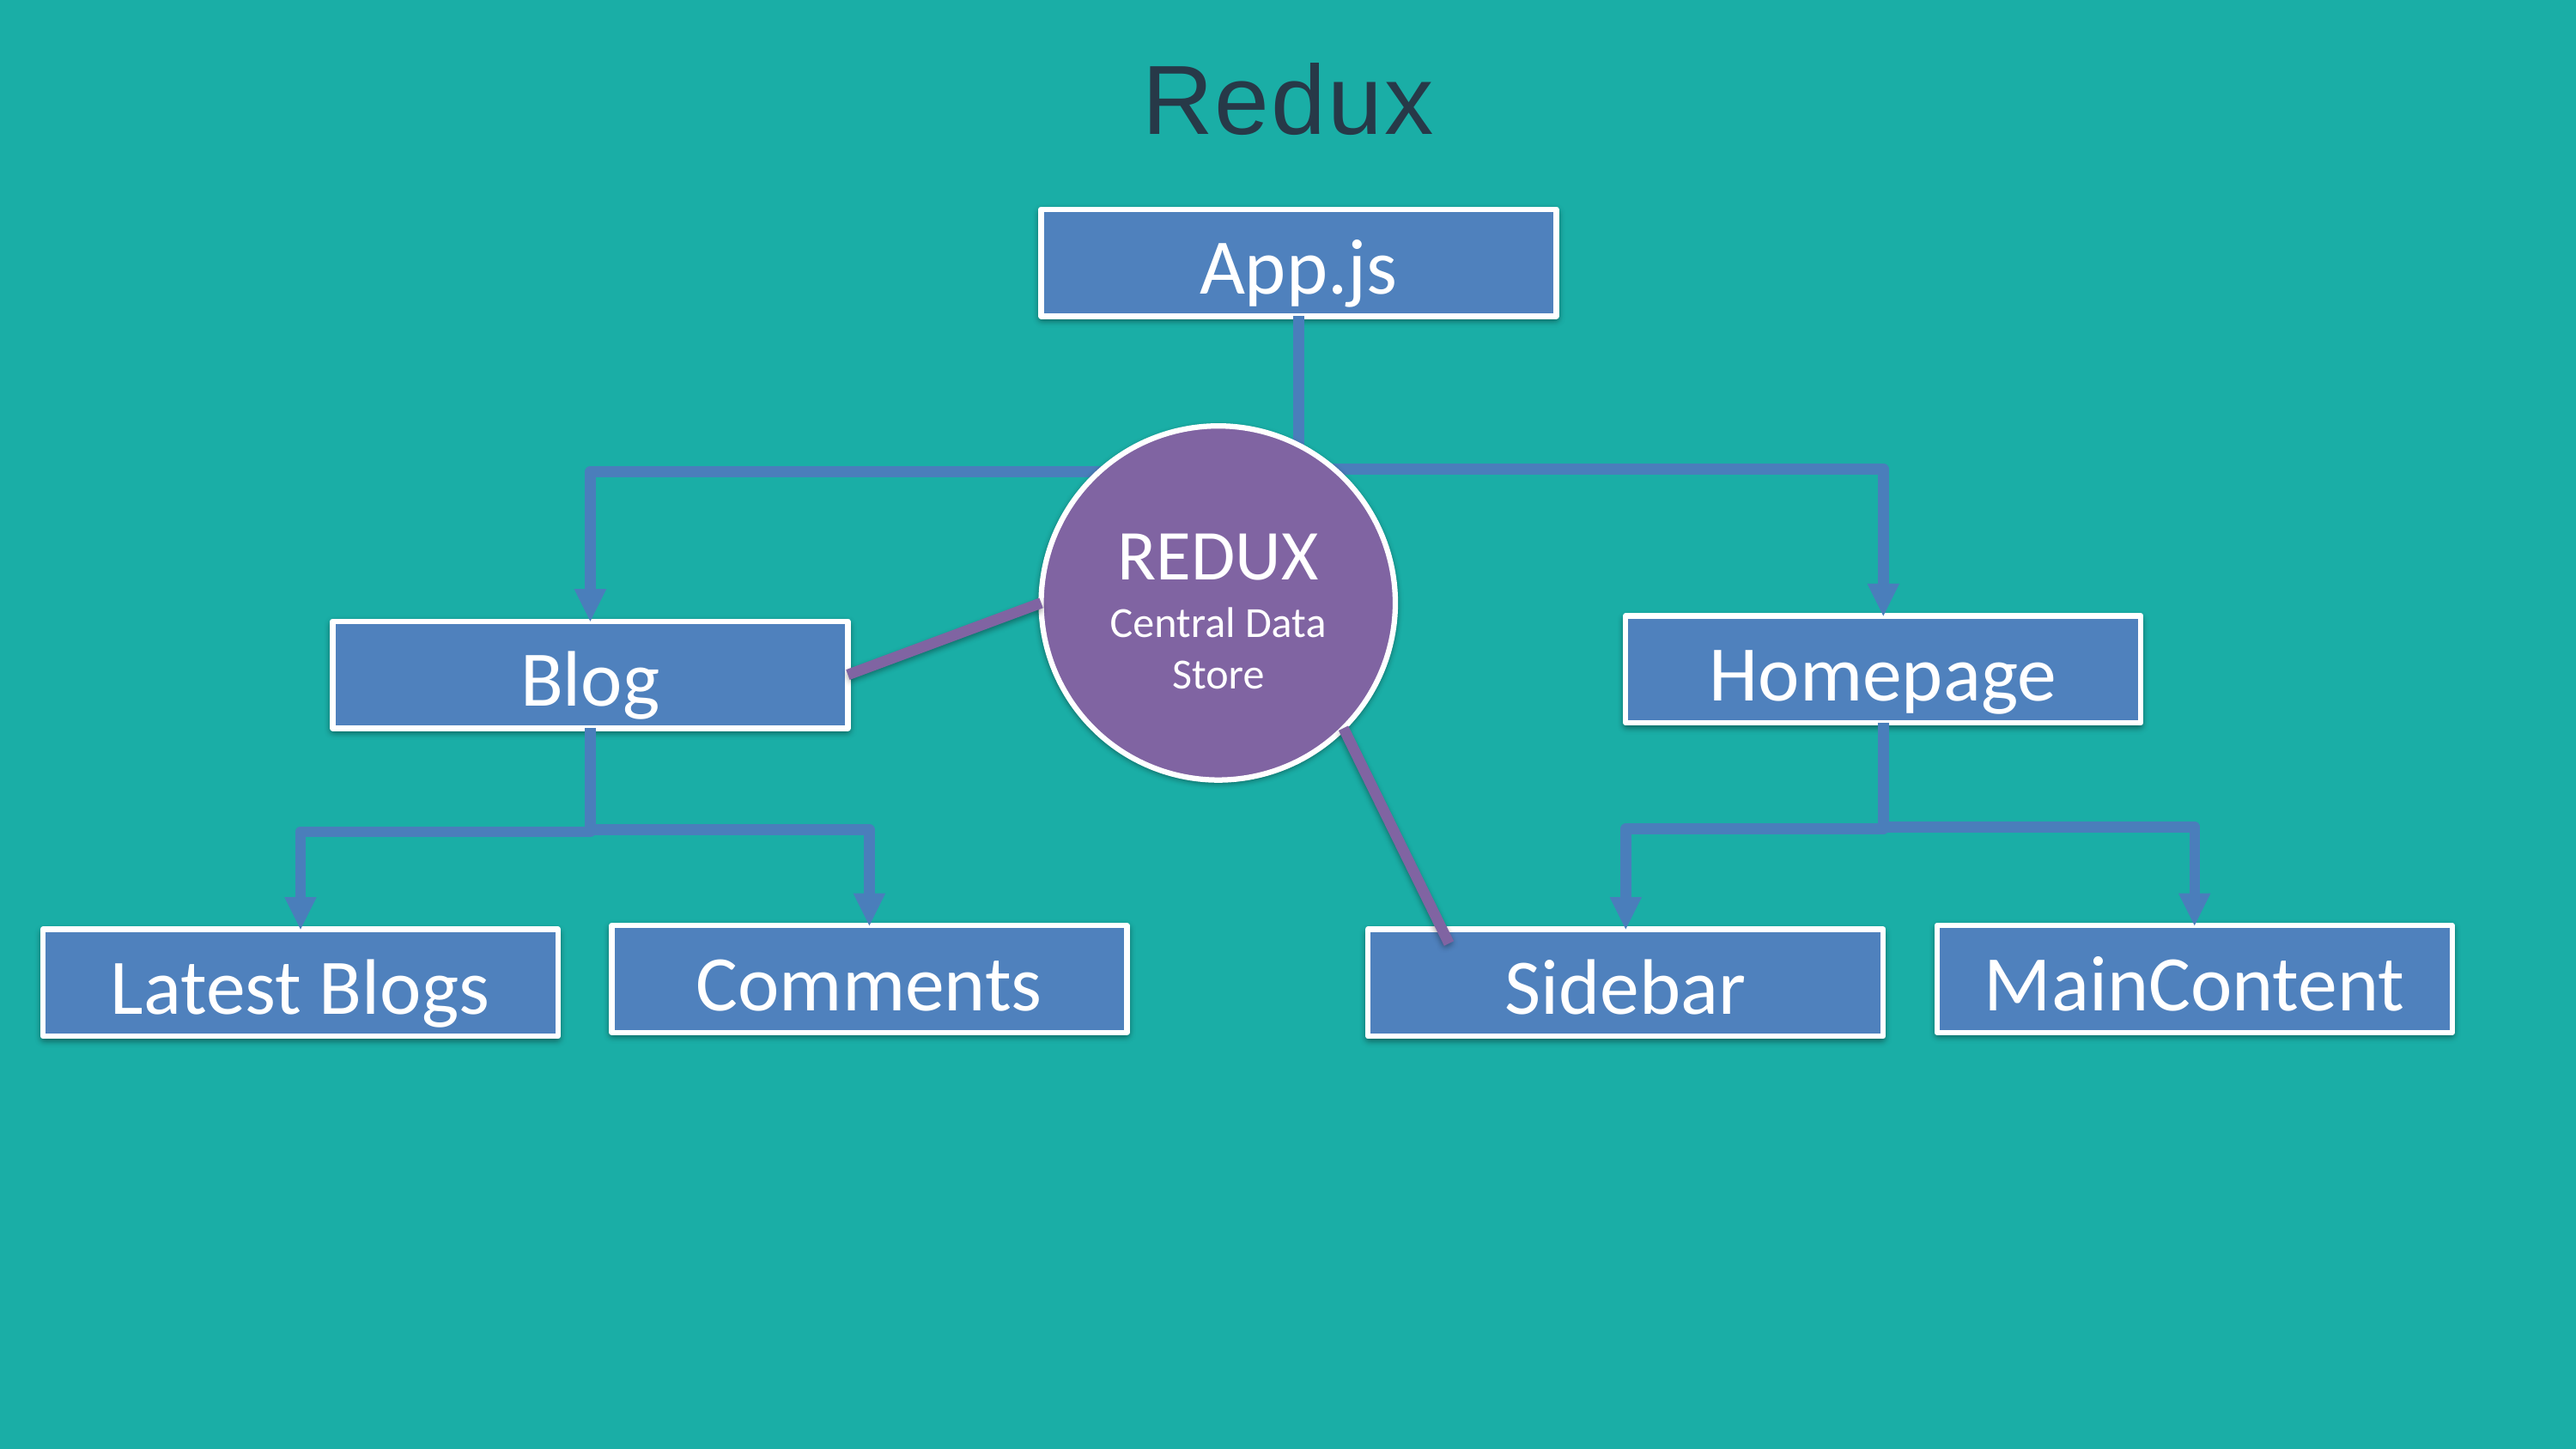

Redux
App.js
REDUX
Central Data Store
Homepage
Blog
Comments
MainContent
Latest Blogs
Sidebar